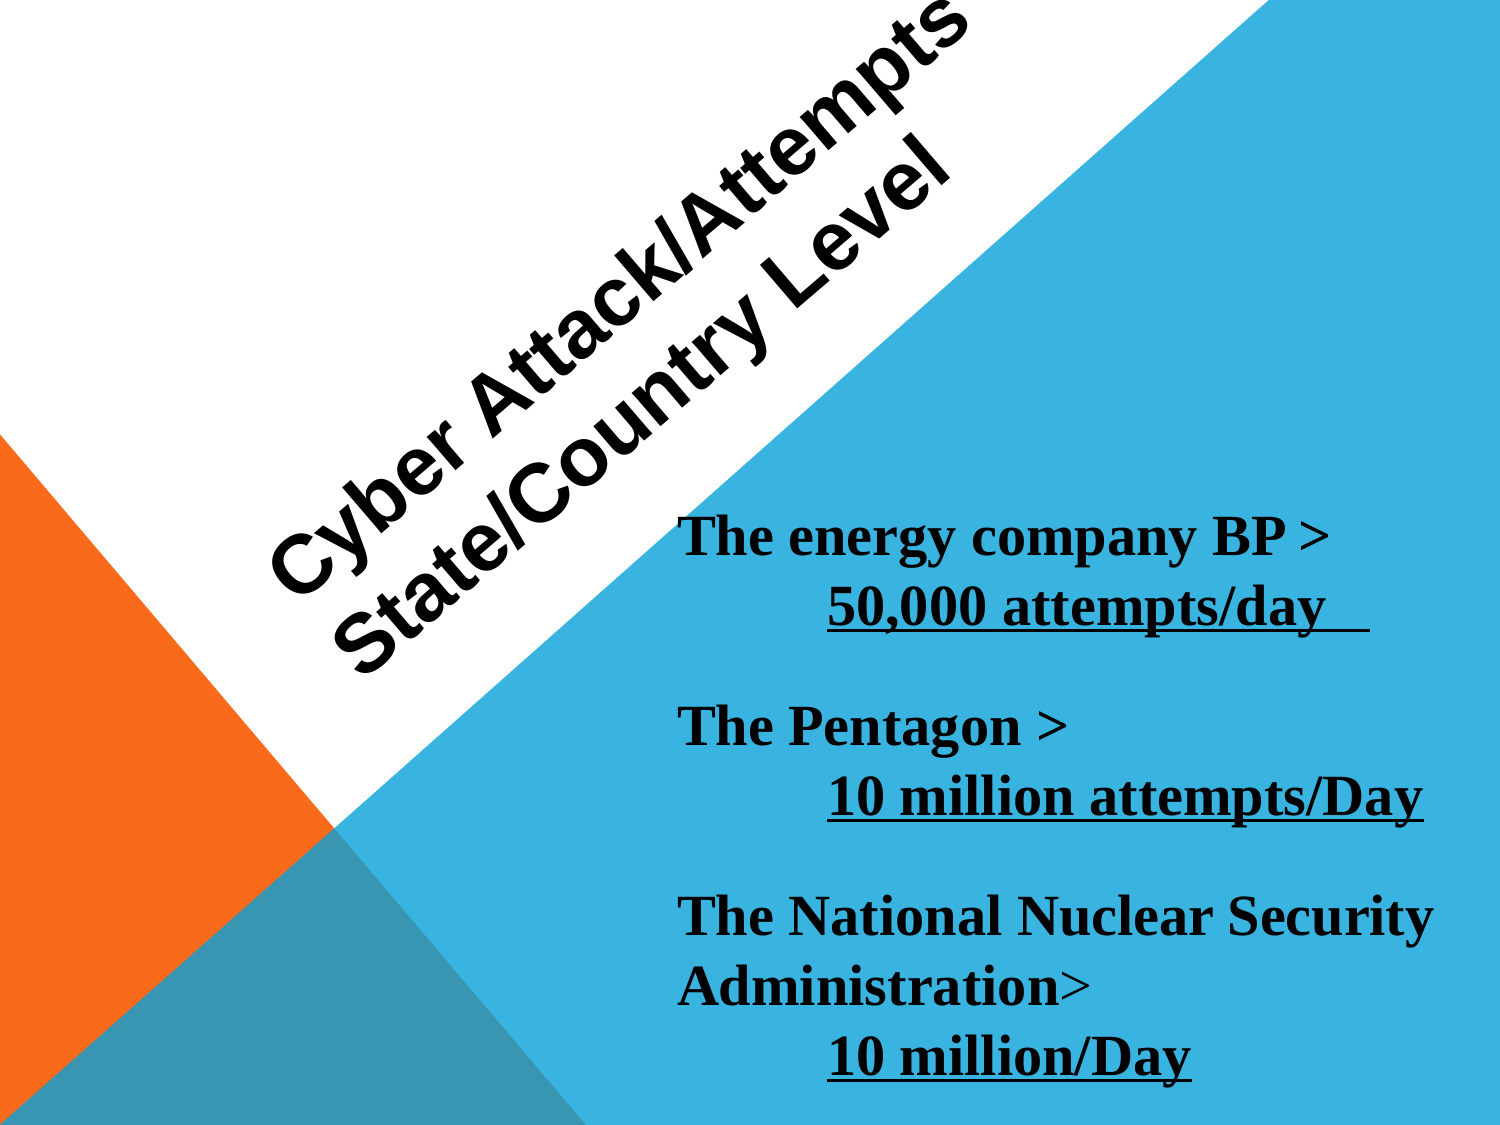

Cyber Attack/Attempts
State/Country Level

The energy company BP >
	50,000 attempts/day

The Pentagon >
	10 million attempts/Day

The National Nuclear Security Administration>
 	10 million/Day